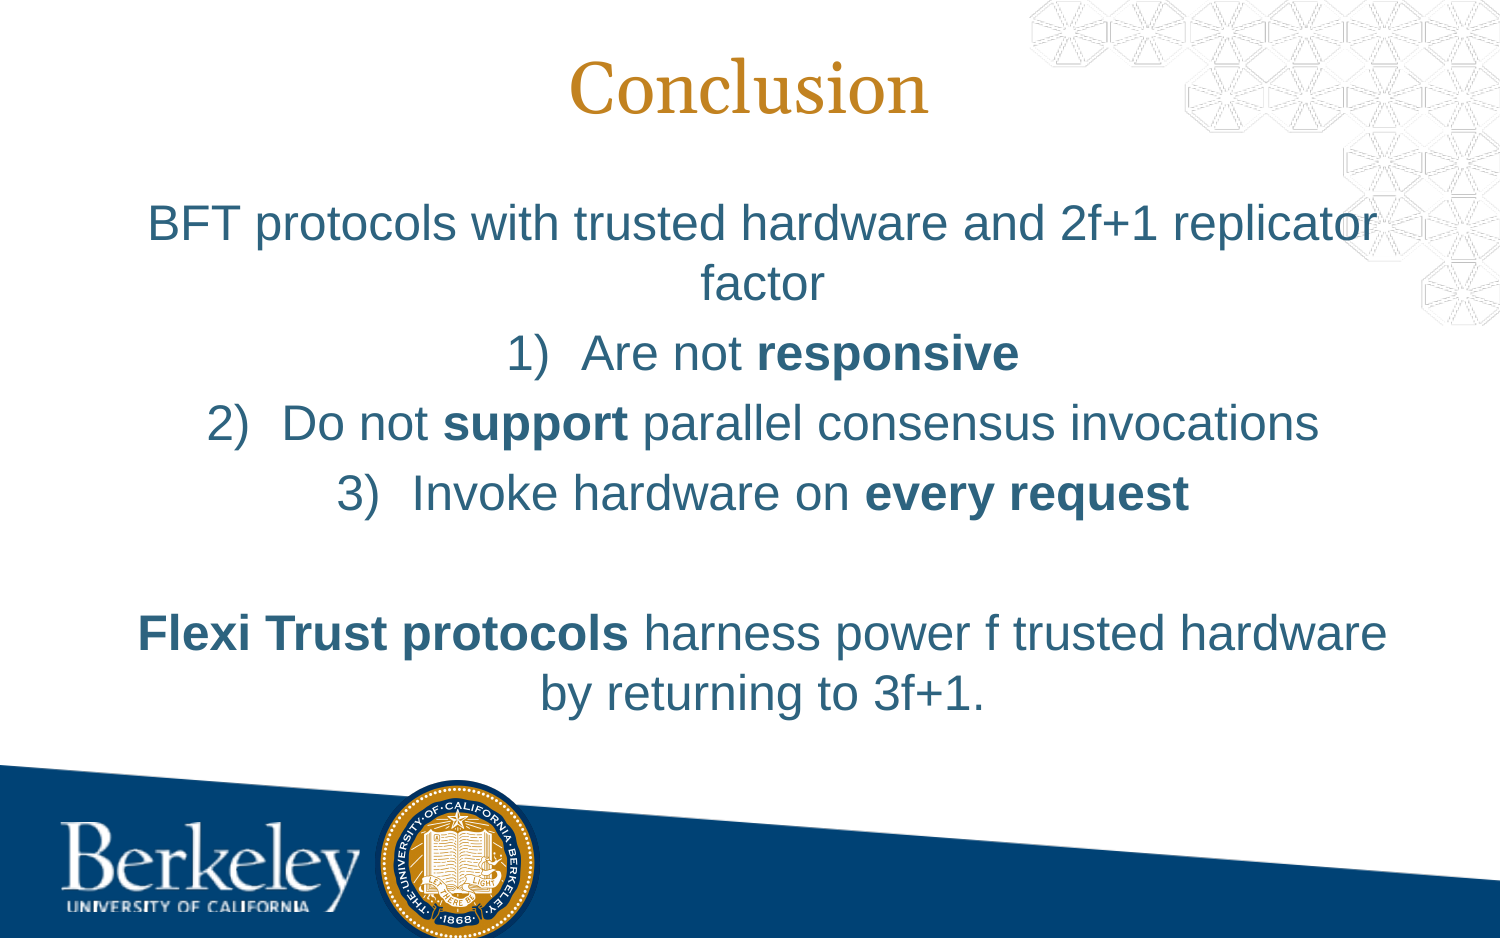

# Conclusion
BFT protocols with trusted hardware and 2f+1 replicator factor
Are not responsive
Do not support parallel consensus invocations
Invoke hardware on every request

Flexi Trust protocols harness power f trusted hardware by returning to 3f+1.